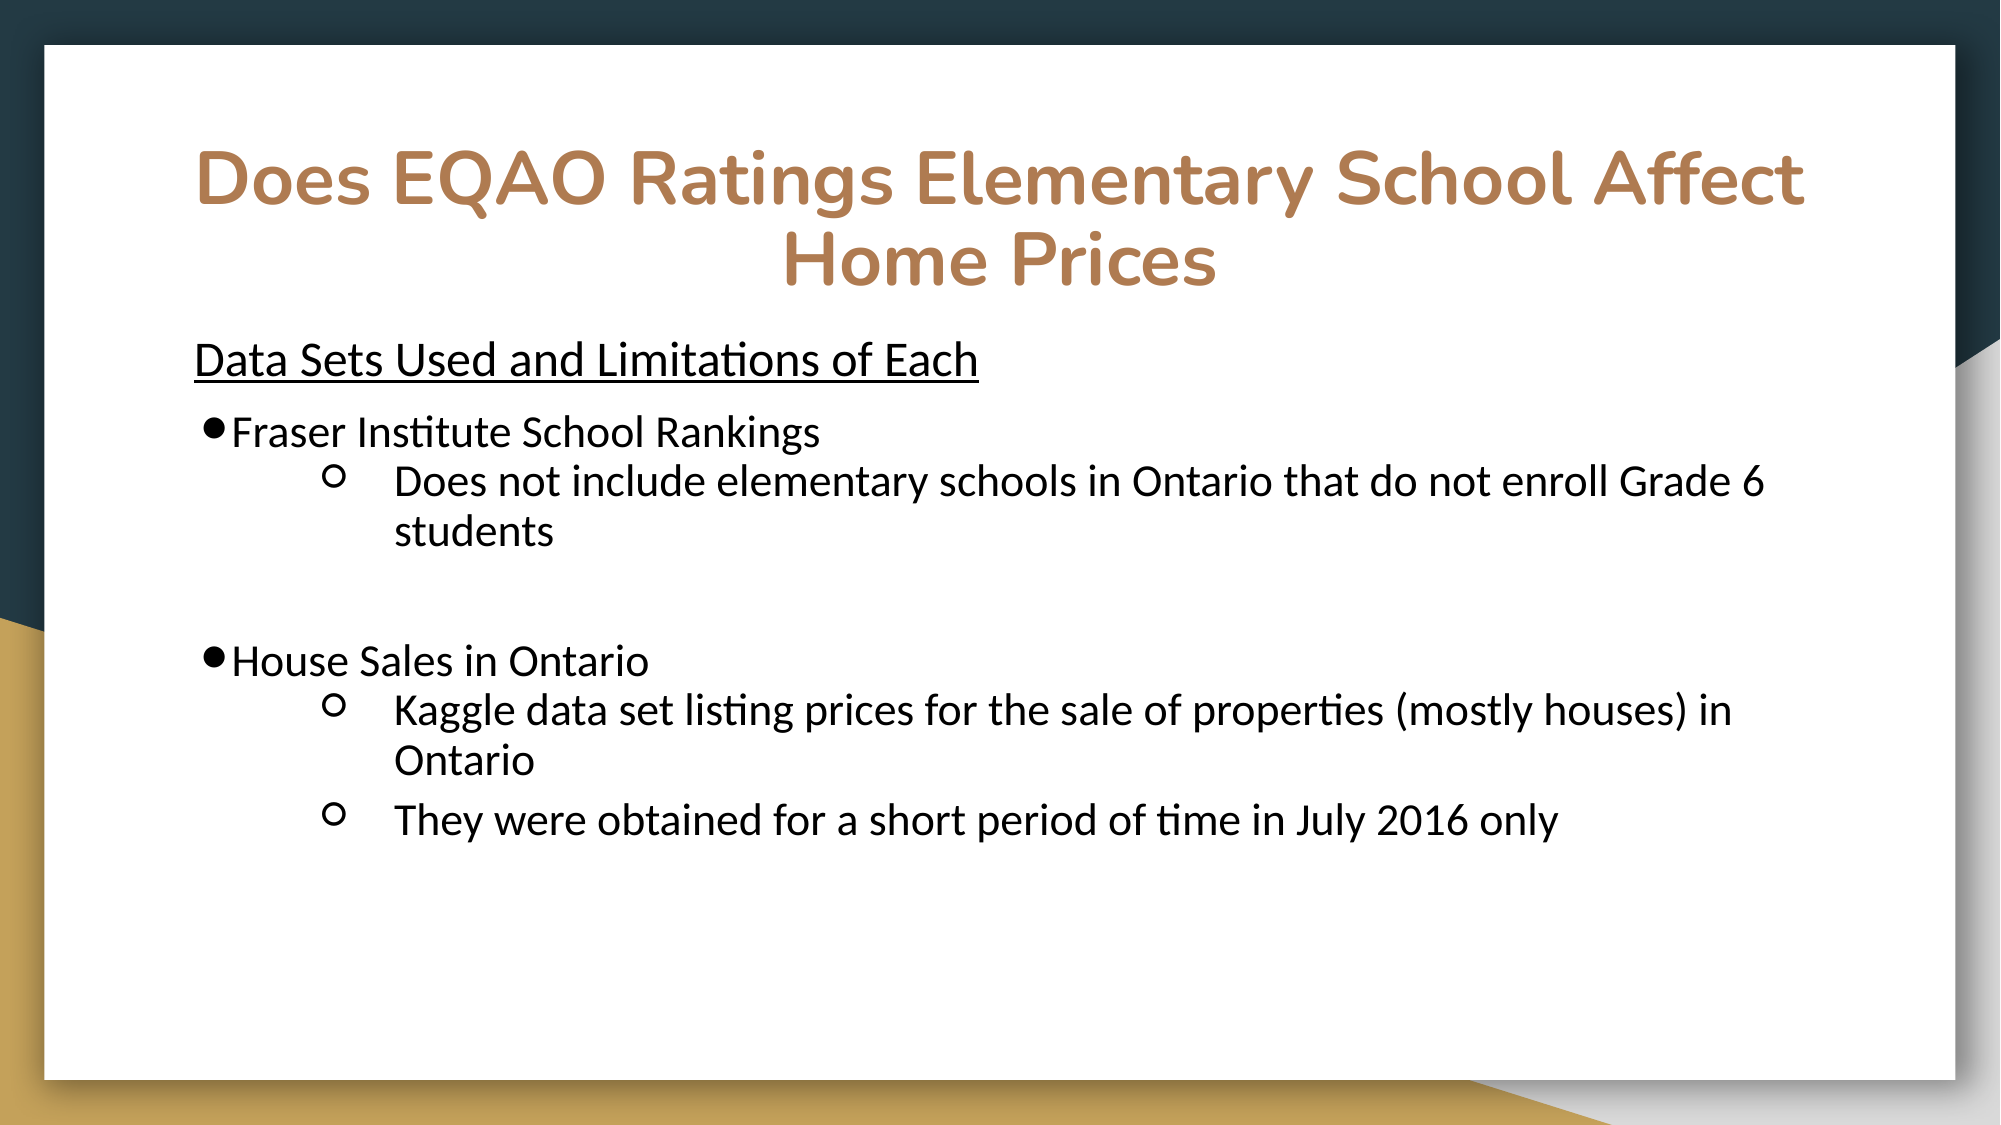

# Does EQAO Ratings Elementary School Affect Home Prices
Data Sets Used and Limitations of Each
Fraser Institute School Rankings
Does not include elementary schools in Ontario that do not enroll Grade 6 students

House Sales in Ontario
Kaggle data set listing prices for the sale of properties (mostly houses) in Ontario
They were obtained for a short period of time in July 2016 only